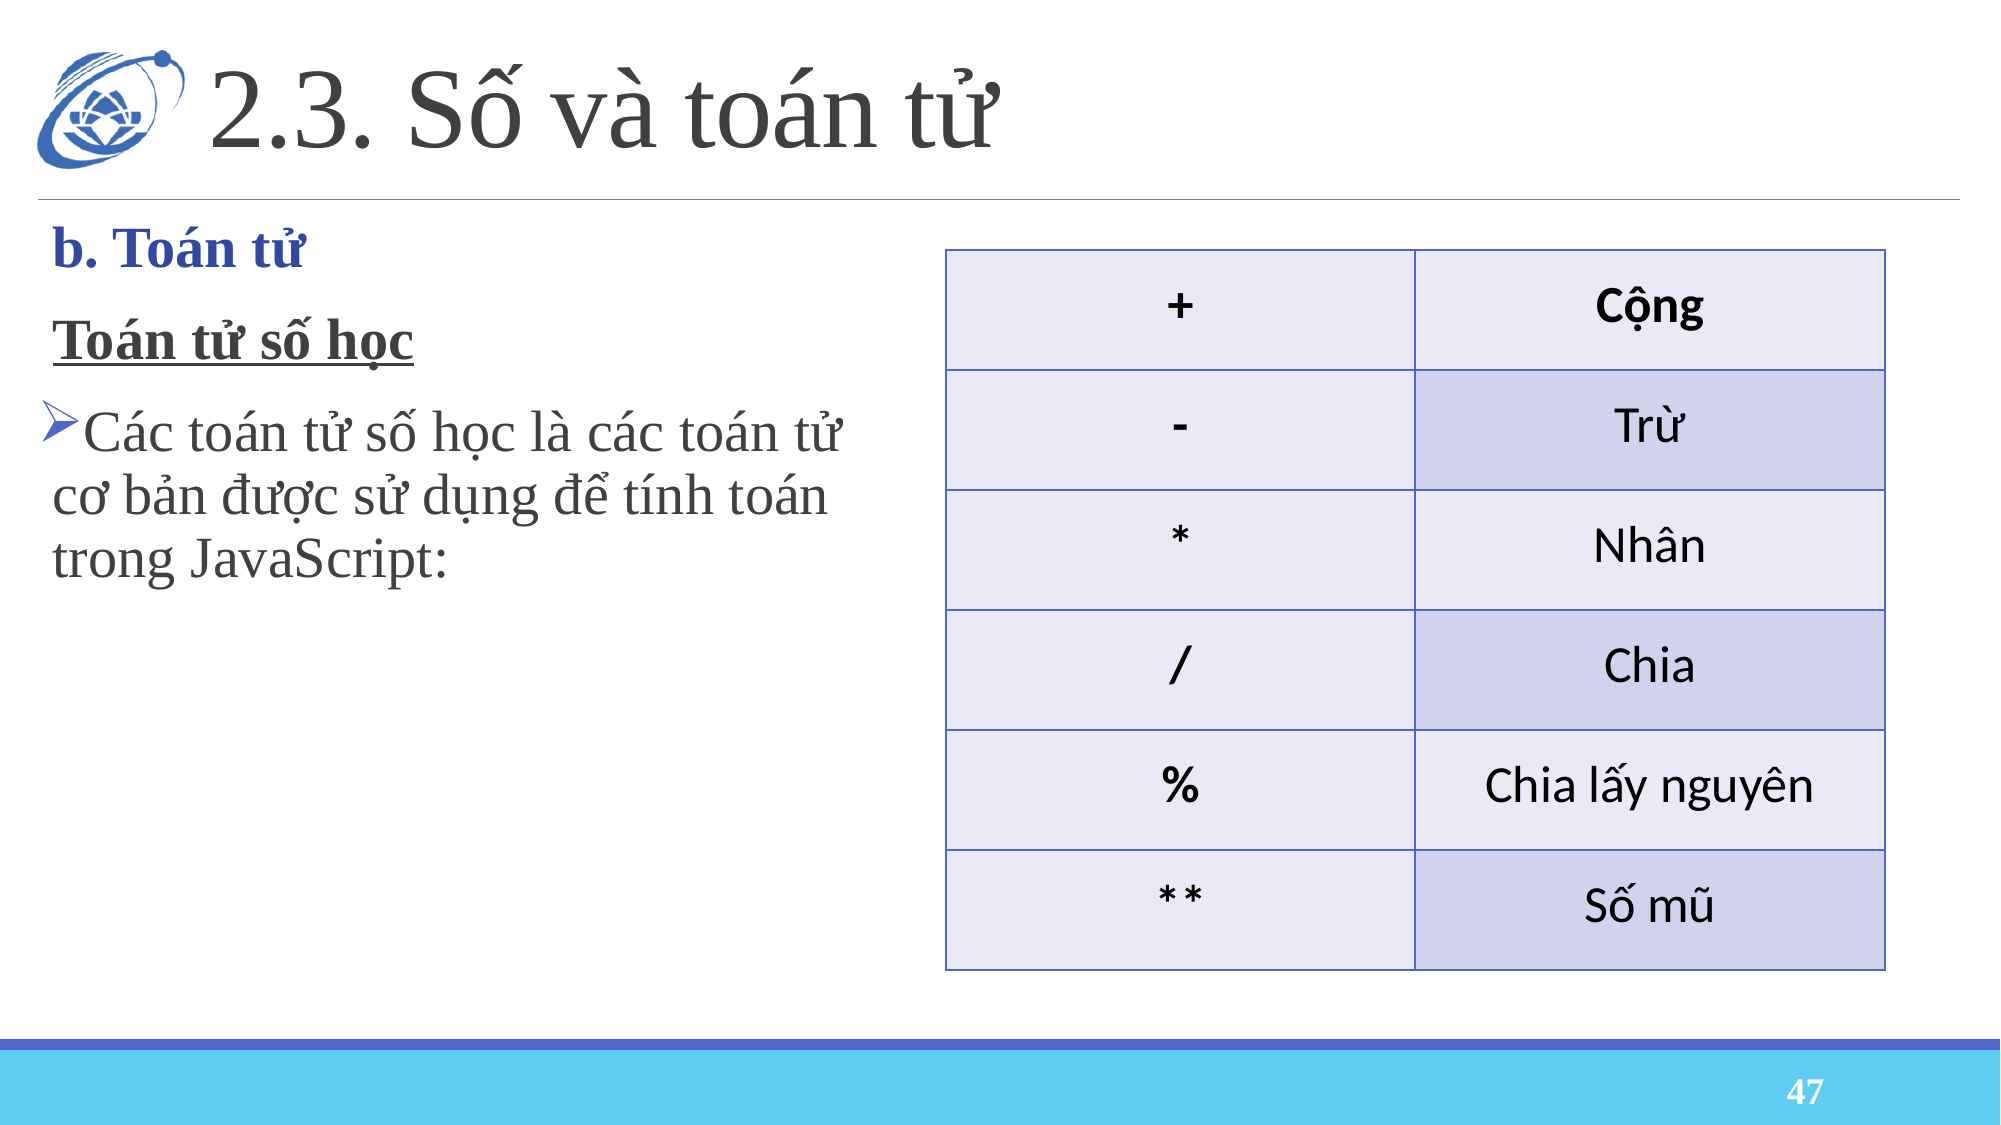

# 2.3. Số và toán tử
b. Toán tử
Toán tử số học
Các toán tử số học là các toán tử cơ bản được sử dụng để tính toán trong JavaScript:

| + | Cộng |
| --- | --- |
| - | Trừ |
| \* | Nhân |
| / | Chia |
| % | Chia lấy nguyên |
| \*\* | Số mũ |
47